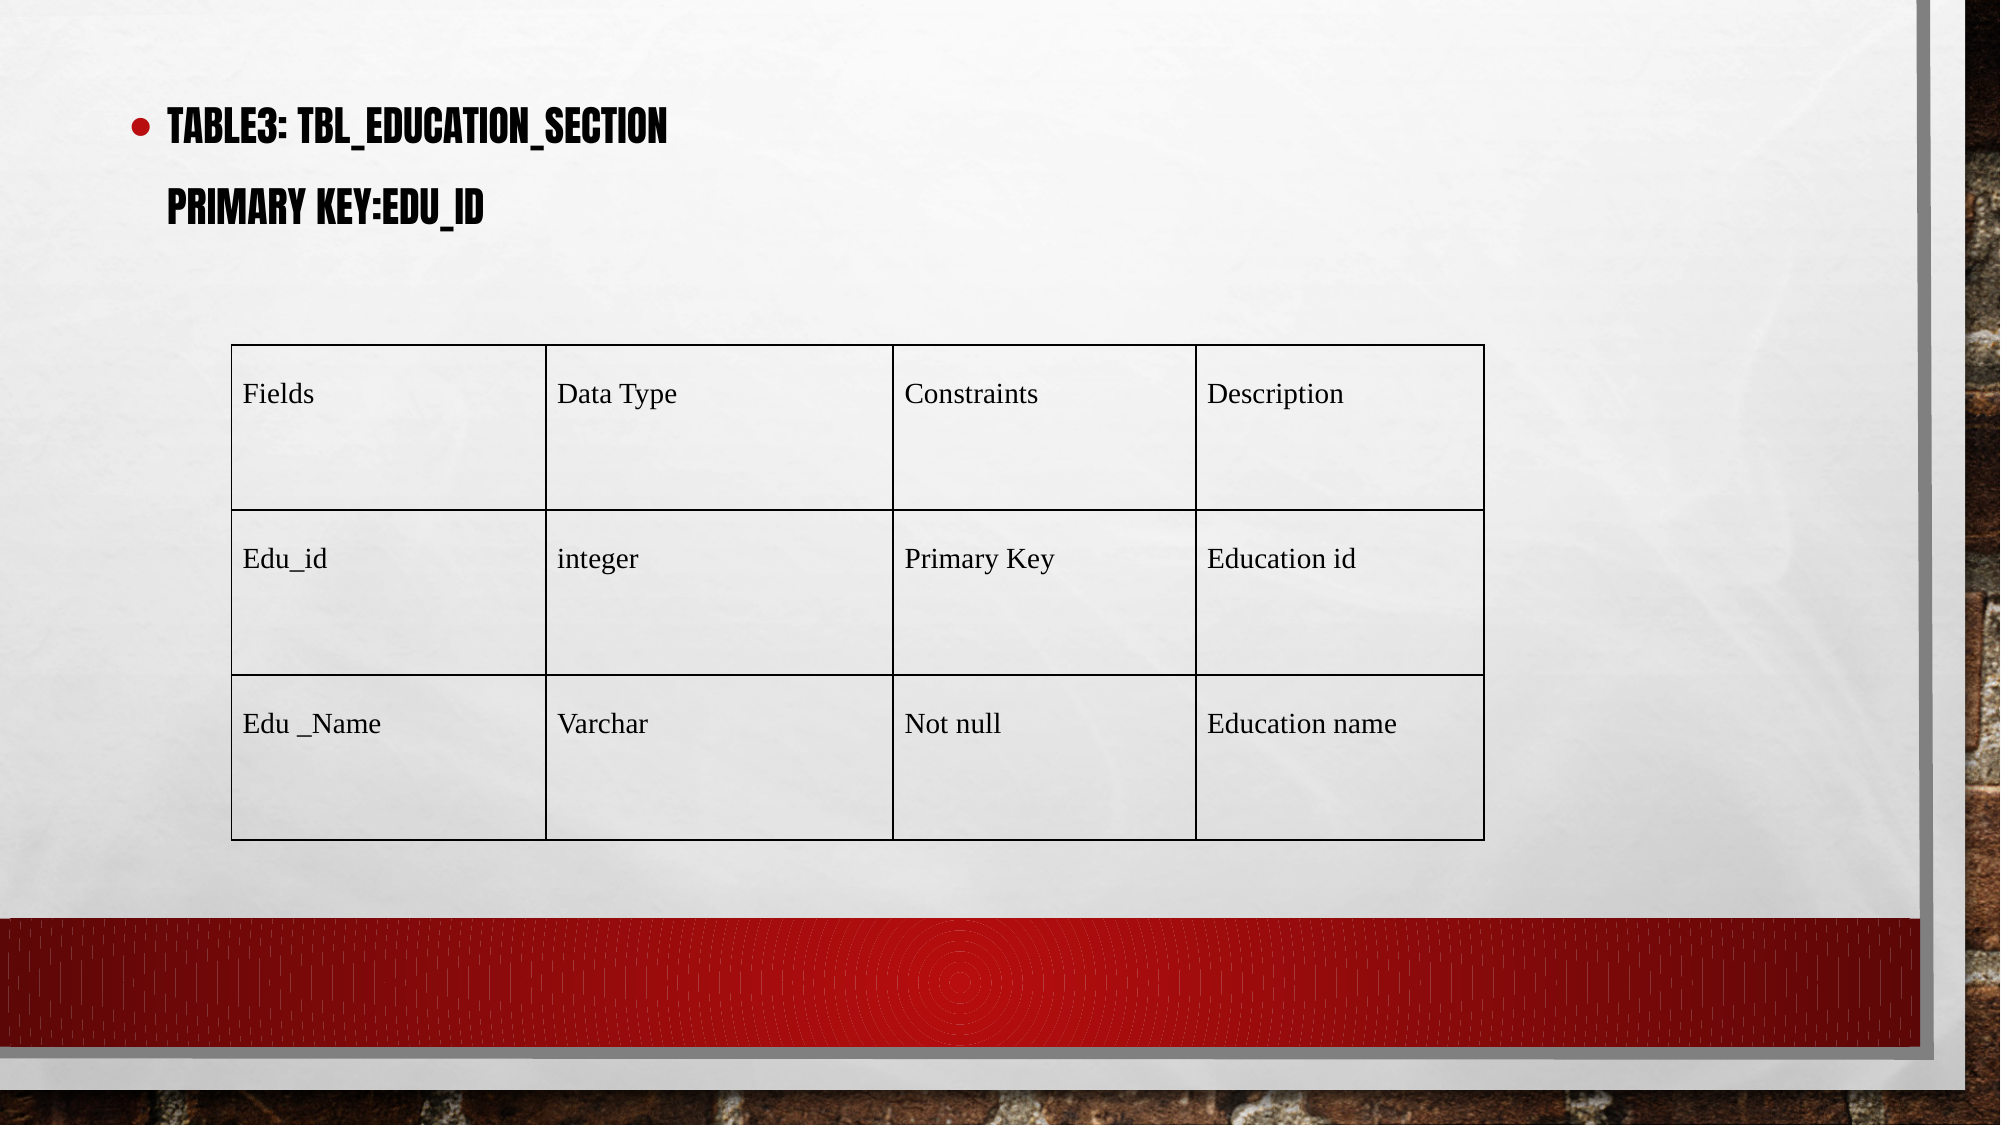

Table3: tbl_Education_Section
	Primary key:Edu_id
| Fields | Data Type | Constraints | Description |
| --- | --- | --- | --- |
| Edu\_id | integer | Primary Key | Education id |
| Edu \_Name | Varchar | Not null | Education name |